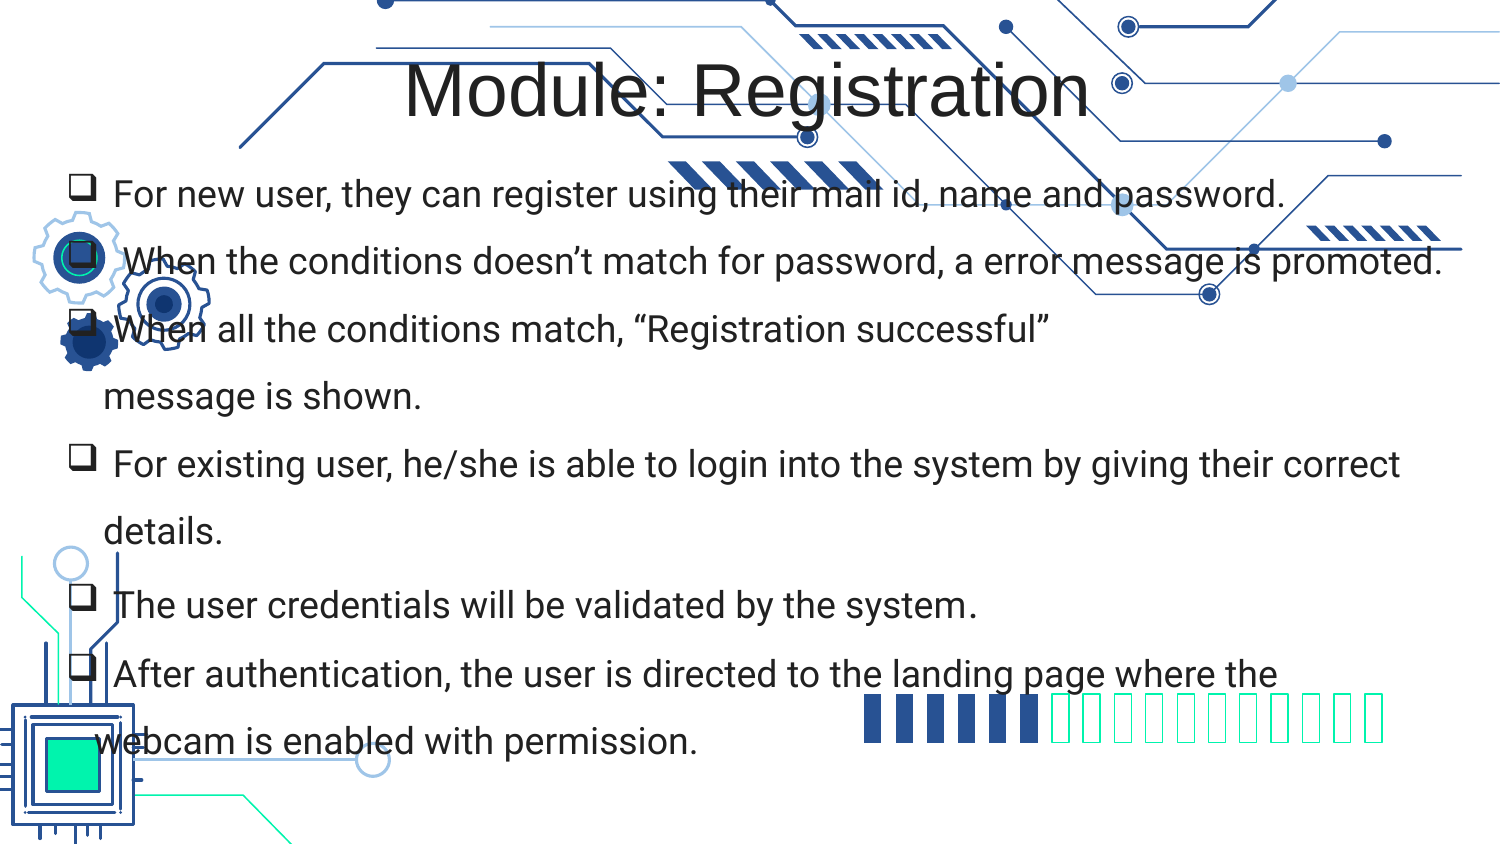

# Module: Registration
For new user, they can register using their mail id, name and password.
 When the conditions doesn’t match for password, a error message is promoted.
When all the conditions match, “Registration successful”
    message is shown.
For existing user, he/she is able to login into the system by giving their correct
    details.
The user credentials will be validated by the system.
After authentication, the user is directed to the landing page where the
   webcam is enabled with permission.